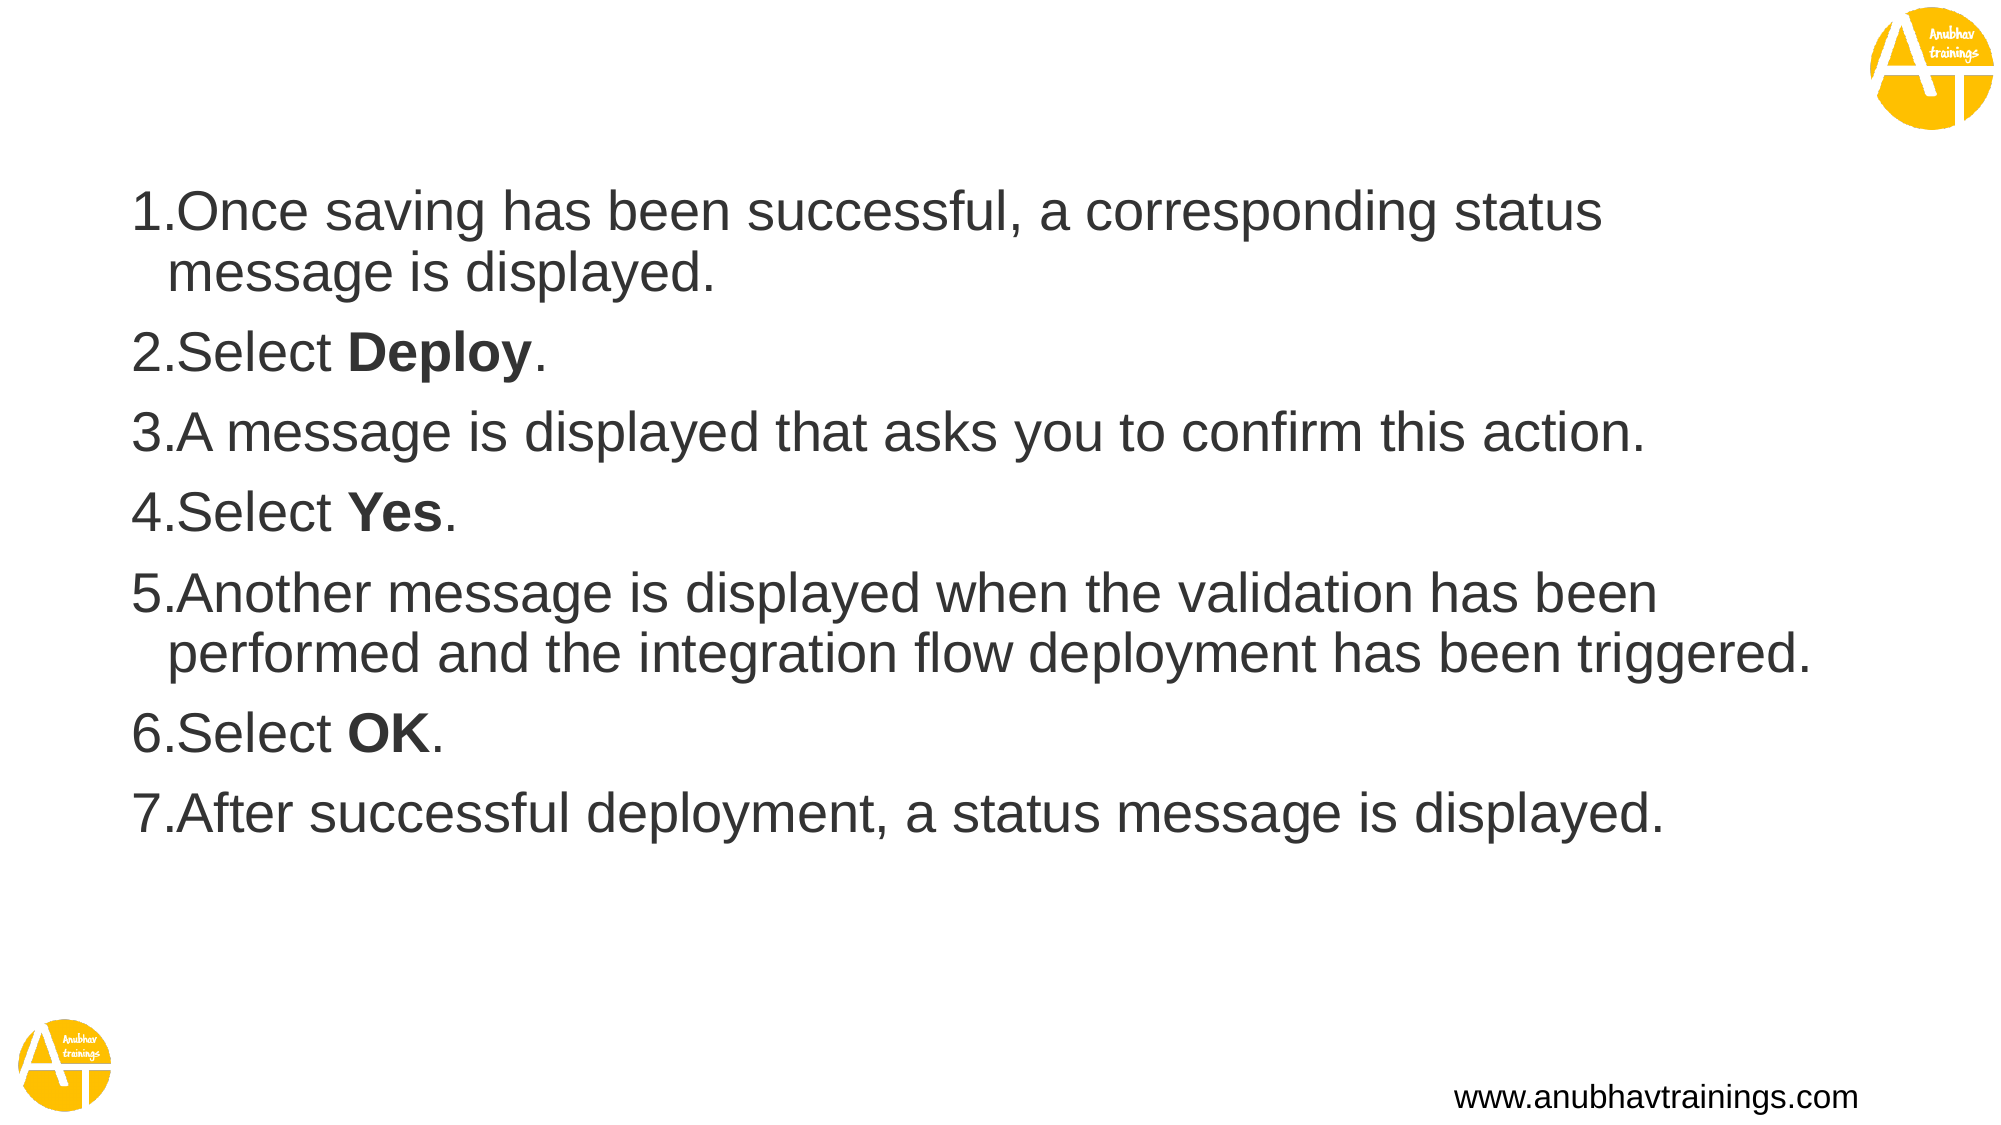

Once saving has been successful, a corresponding status message is displayed.
Select Deploy.
A message is displayed that asks you to confirm this action.
Select Yes.
Another message is displayed when the validation has been performed and the integration flow deployment has been triggered.
Select OK.
After successful deployment, a status message is displayed.

www.anubhavtrainings.com